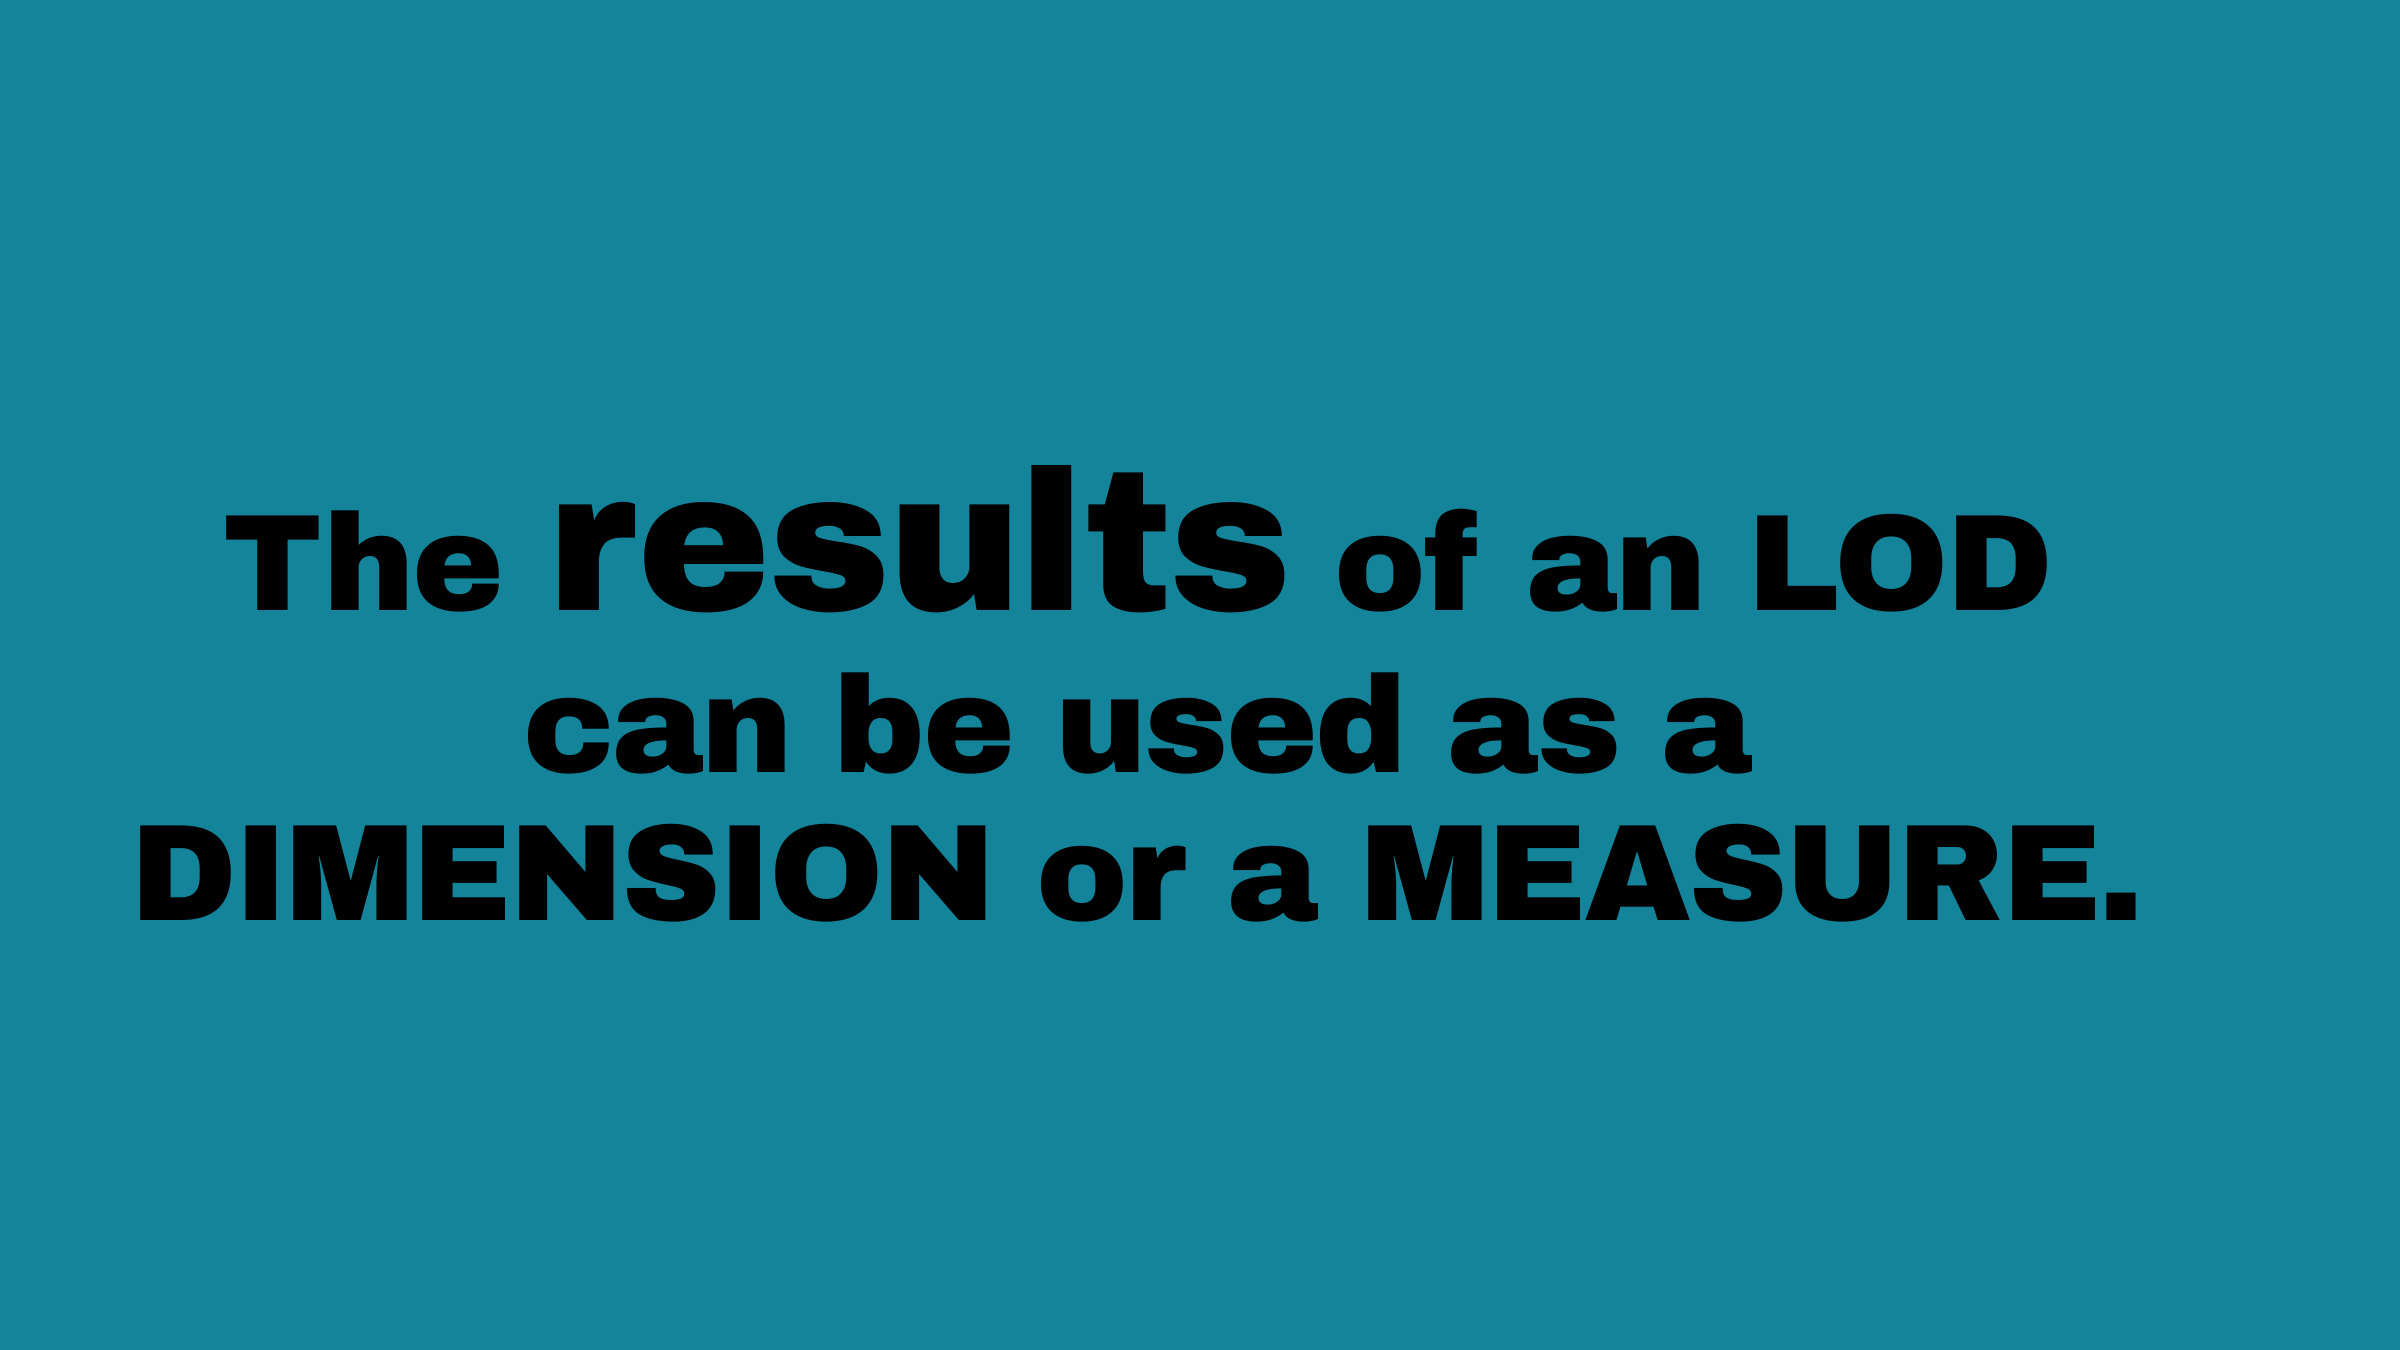

# The results of an LOD can be used as a DIMENSION or a MEASURE.